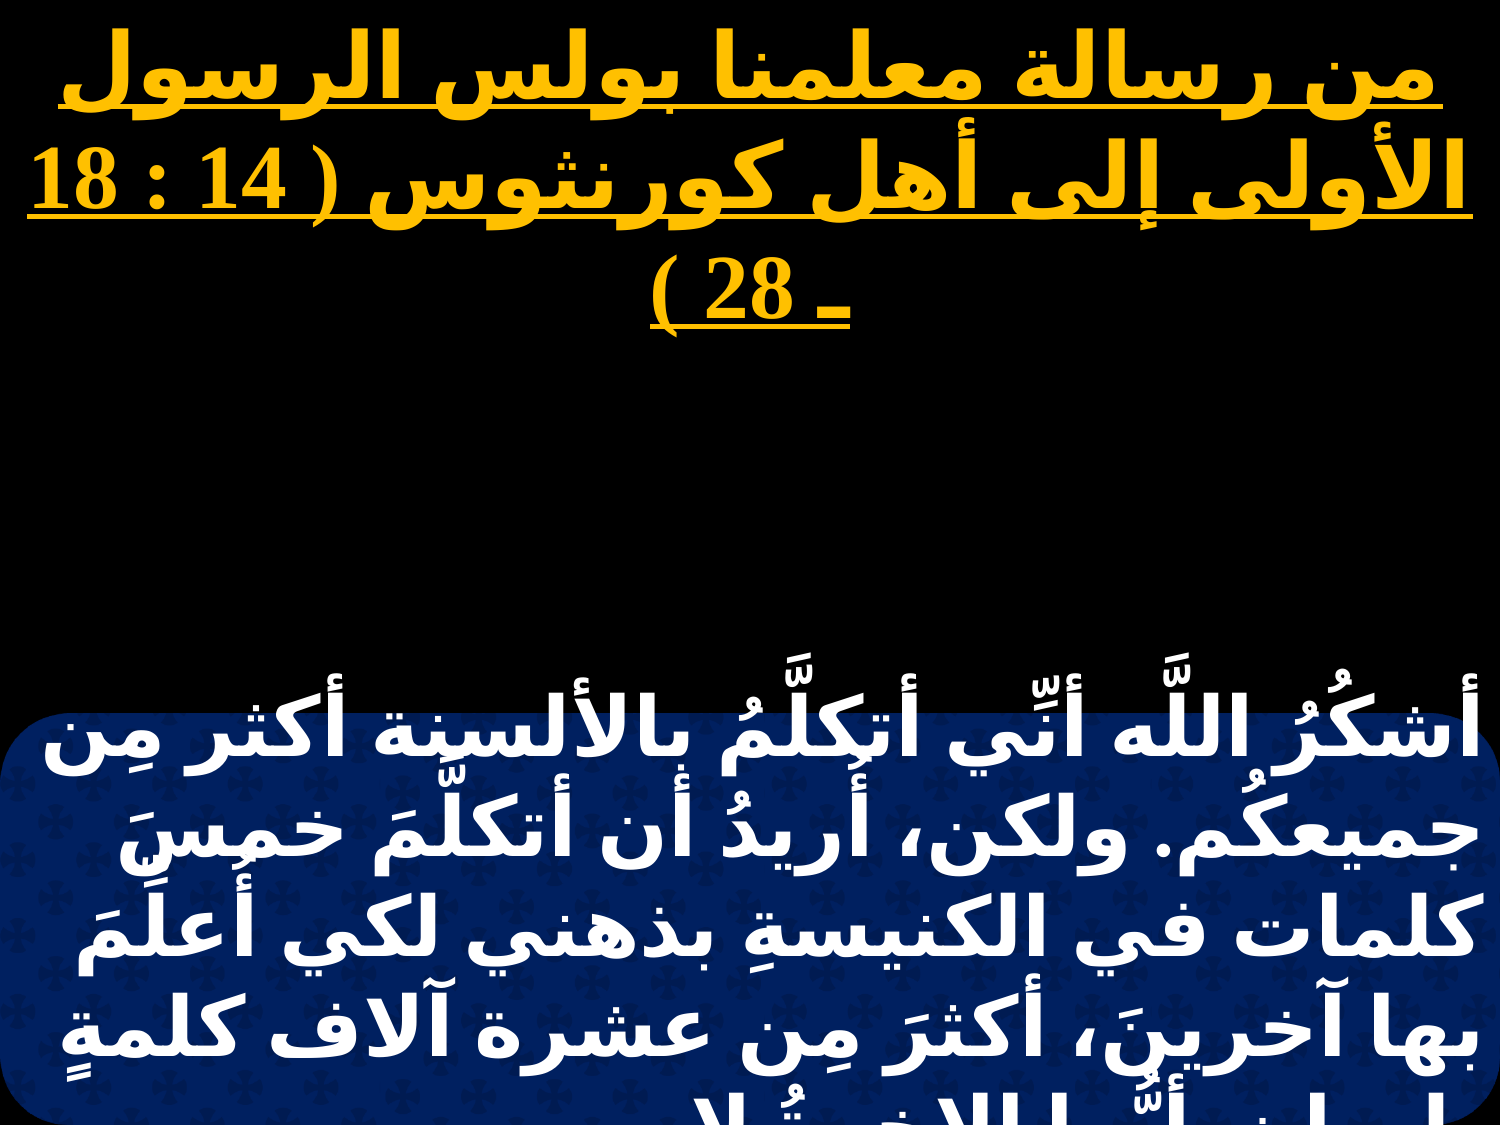

من رسالة معلمنا بولس الرسول الأولى إلى أهل كورنثوس ( 14 : 18 ـ 28 )
# الثلاثاء 6
أشكُرُ اللَّه أنِّي أتكلَّمُ بالألسنة أكثر مِن جميعكُم. ولكن، أُريدُ أن أتكلَّمَ خمسَ كلمات في الكنيسةِ بذهني لكي أُعلِّمَ بها آخرينَ، أكثرَ مِن عشرة آلاف كلمةٍ بلسانٍ. أيُّها الإخوةُ لا